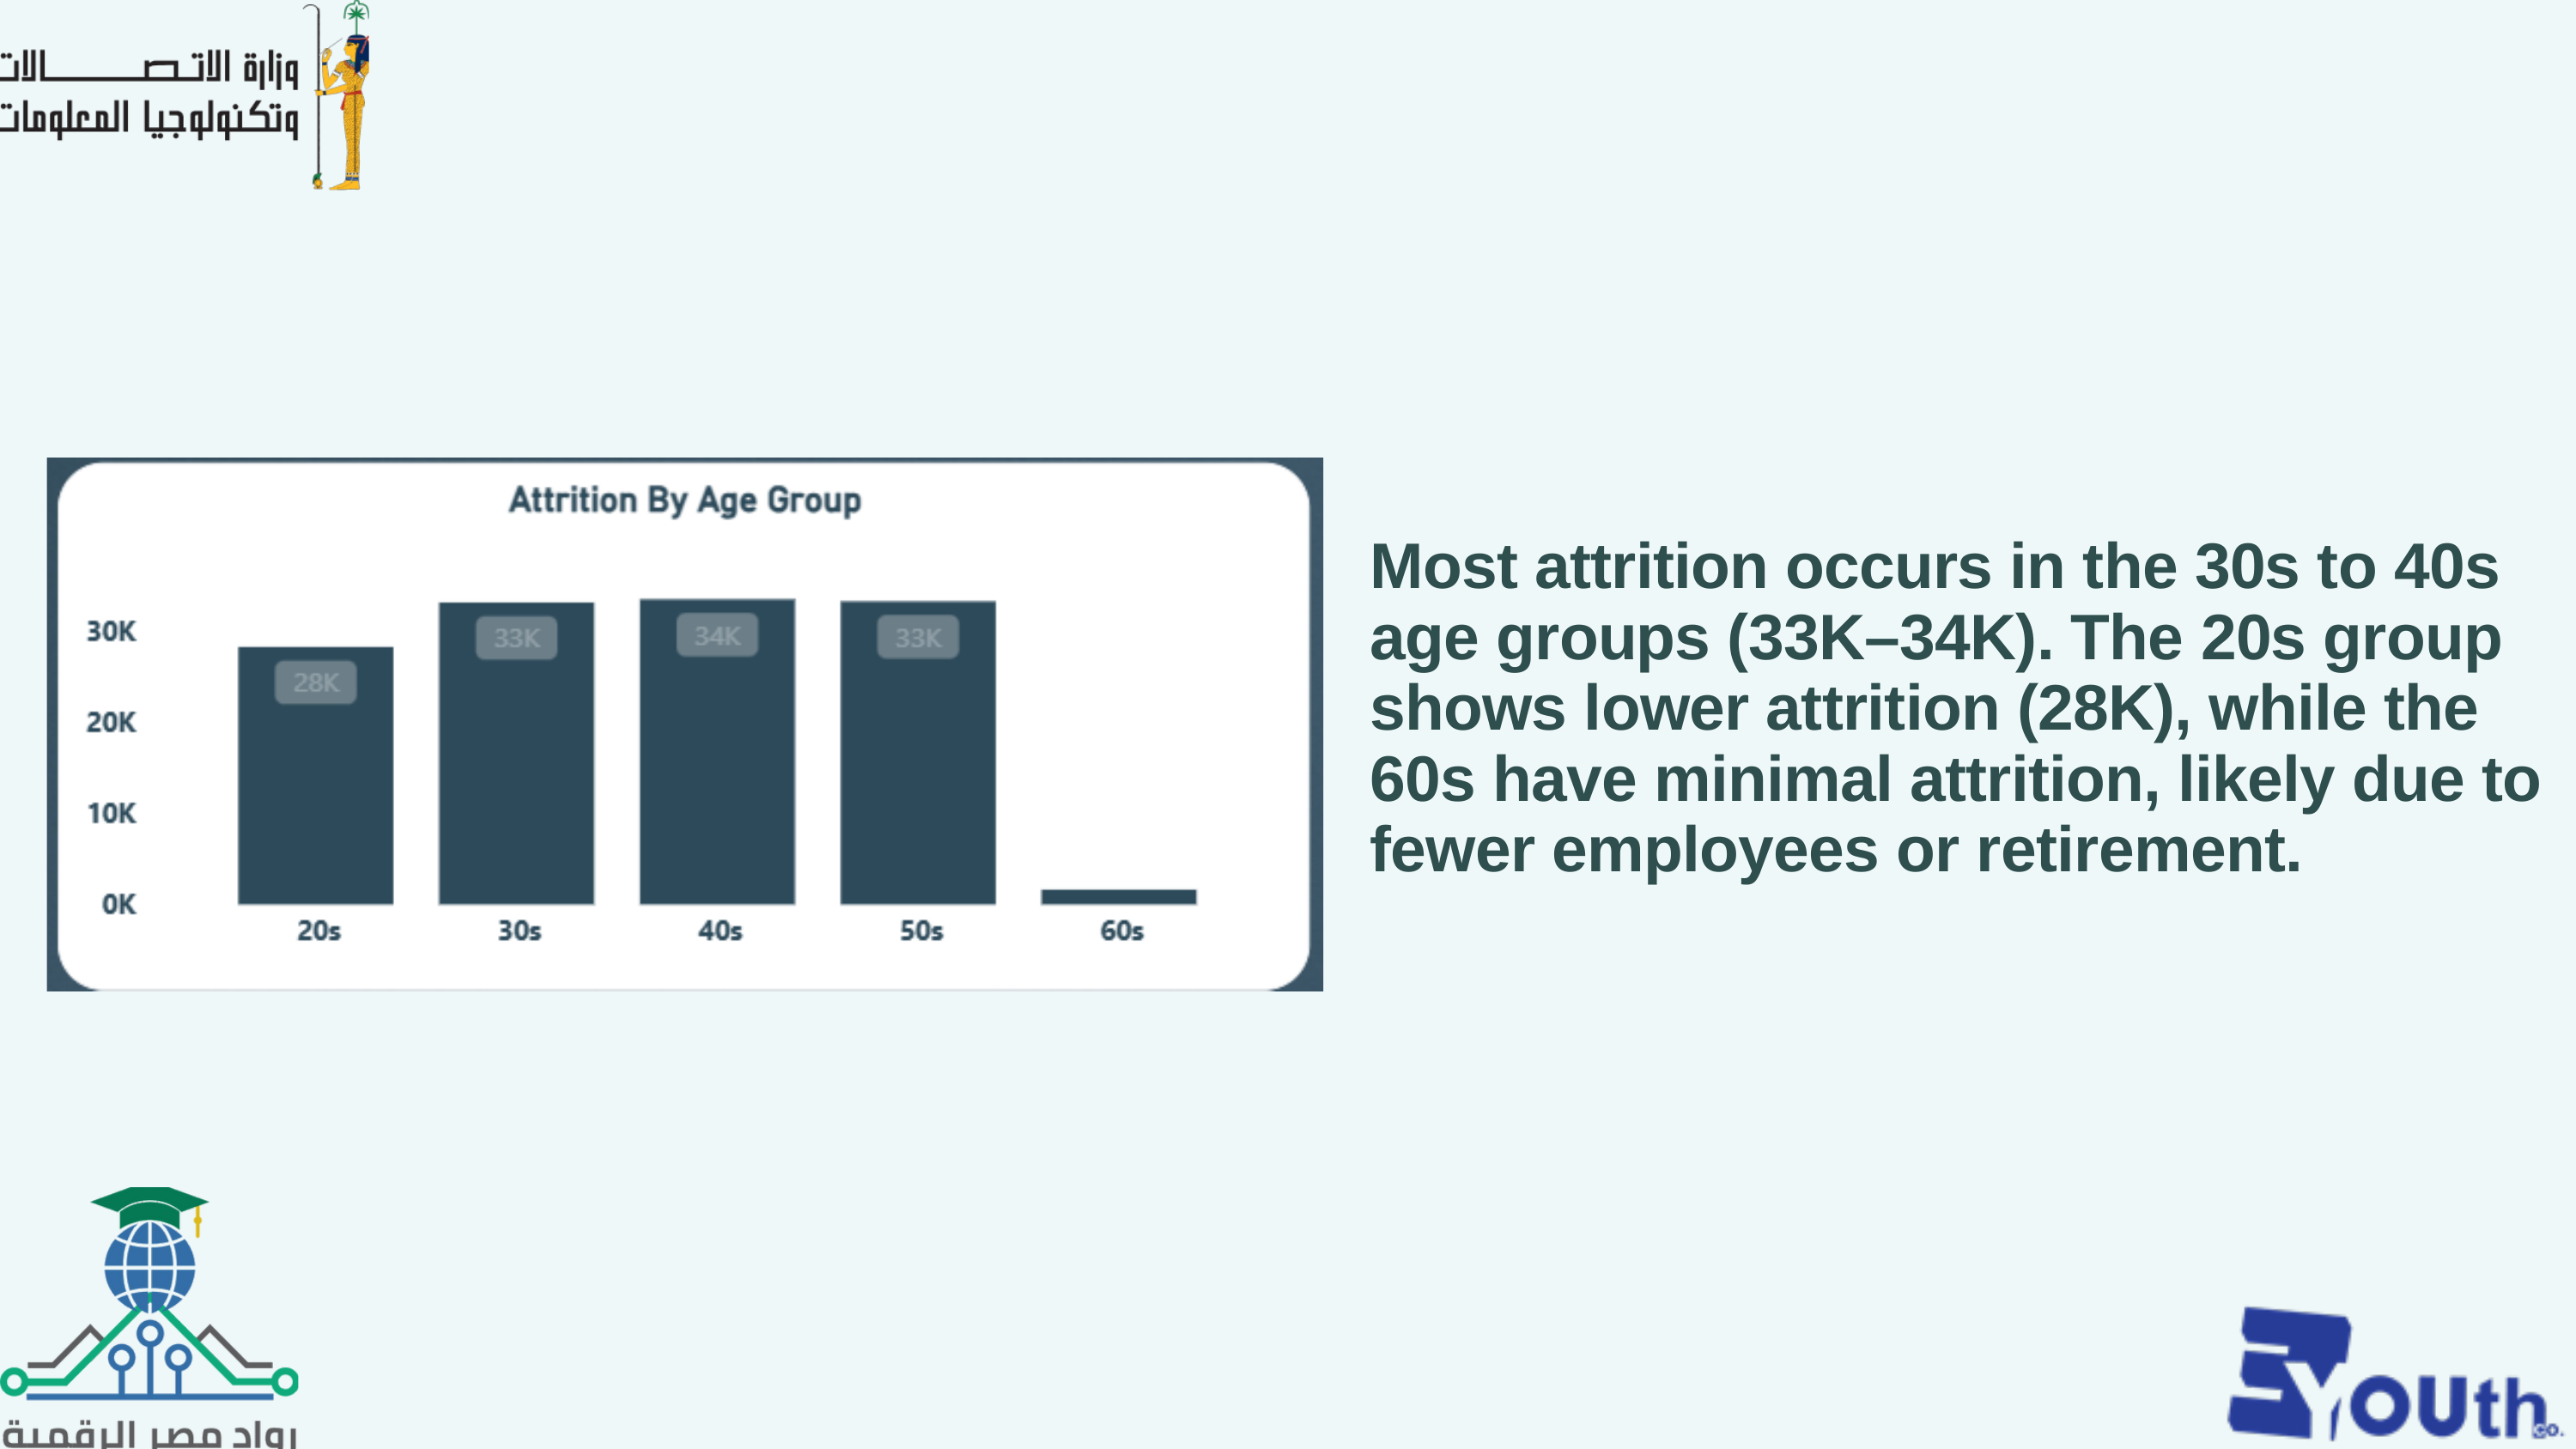

Most attrition occurs in the 30s to 40s age groups (33K–34K). The 20s group shows lower attrition (28K), while the 60s have minimal attrition, likely due to fewer employees or retirement.